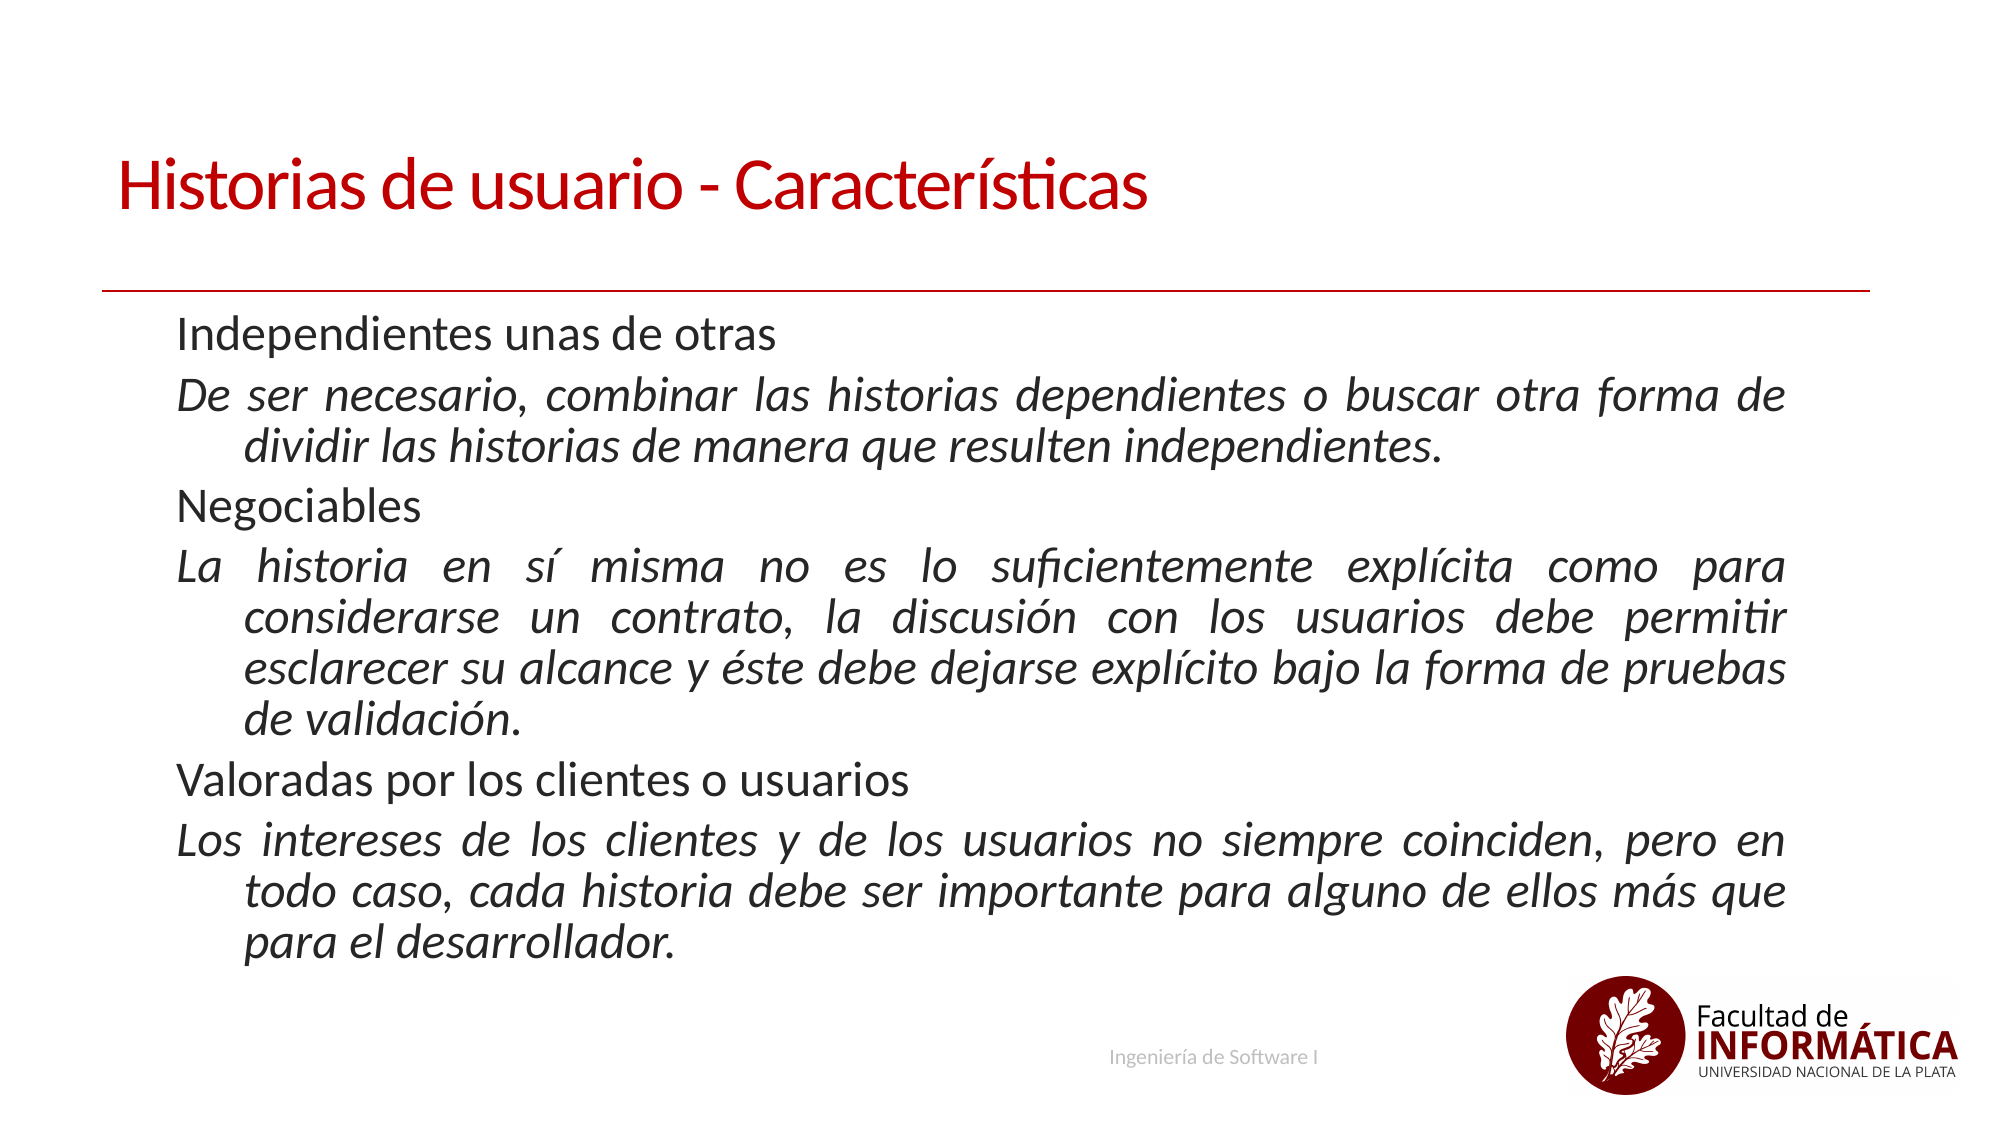

# Historias de usuario - Características
Independientes unas de otras
De ser necesario, combinar las historias dependientes o buscar otra forma de dividir las historias de manera que resulten independientes.
Negociables
La historia en sí misma no es lo suficientemente explícita como para considerarse un contrato, la discusión con los usuarios debe permitir esclarecer su alcance y éste debe dejarse explícito bajo la forma de pruebas de validación.
Valoradas por los clientes o usuarios
Los intereses de los clientes y de los usuarios no siempre coinciden, pero en todo caso, cada historia debe ser importante para alguno de ellos más que para el desarrollador.

68
Ingeniería de Software I